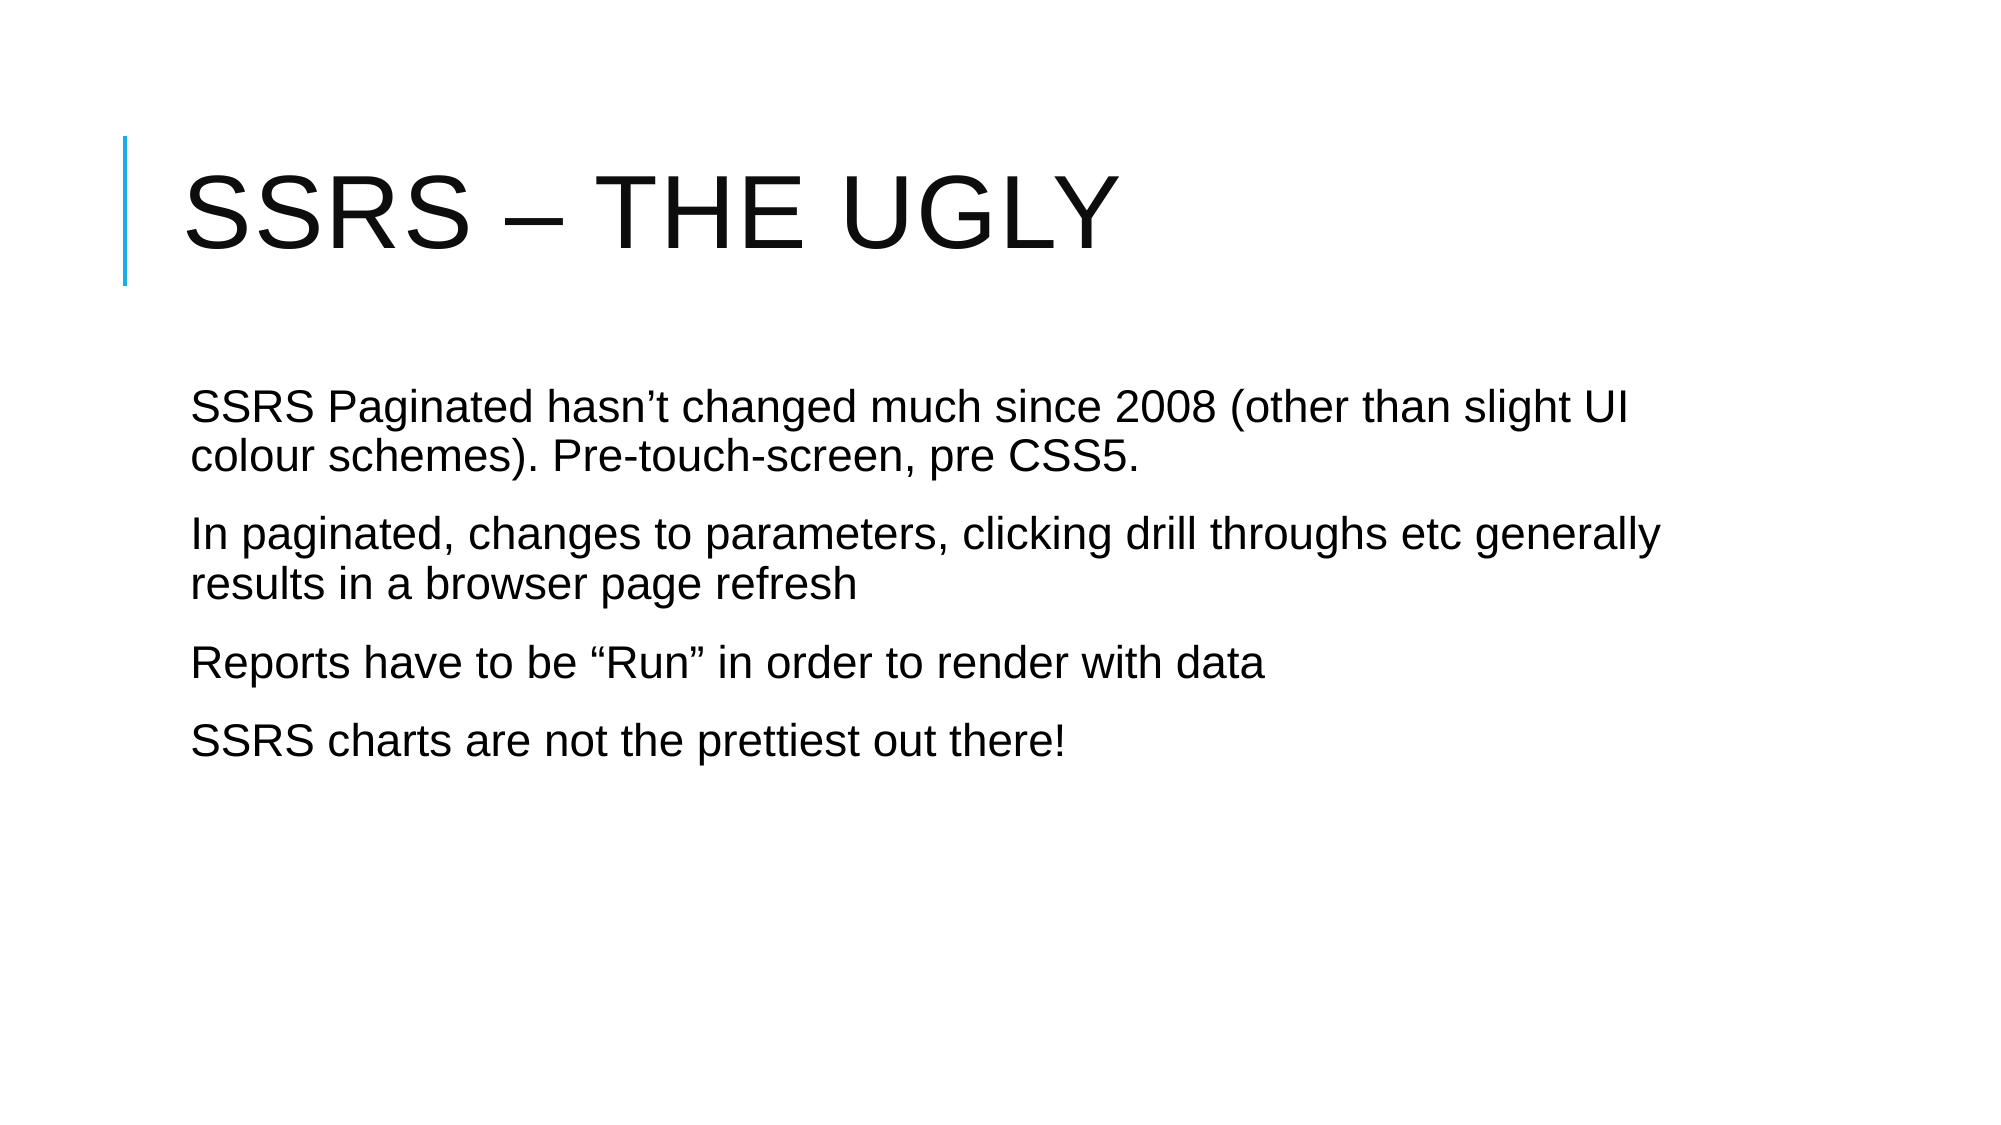

# SSRS – The Ugly
SSRS Paginated hasn’t changed much since 2008 (other than slight UI colour schemes). Pre-touch-screen, pre CSS5.
In paginated, changes to parameters, clicking drill throughs etc generally results in a browser page refresh
Reports have to be “Run” in order to render with data
SSRS charts are not the prettiest out there!